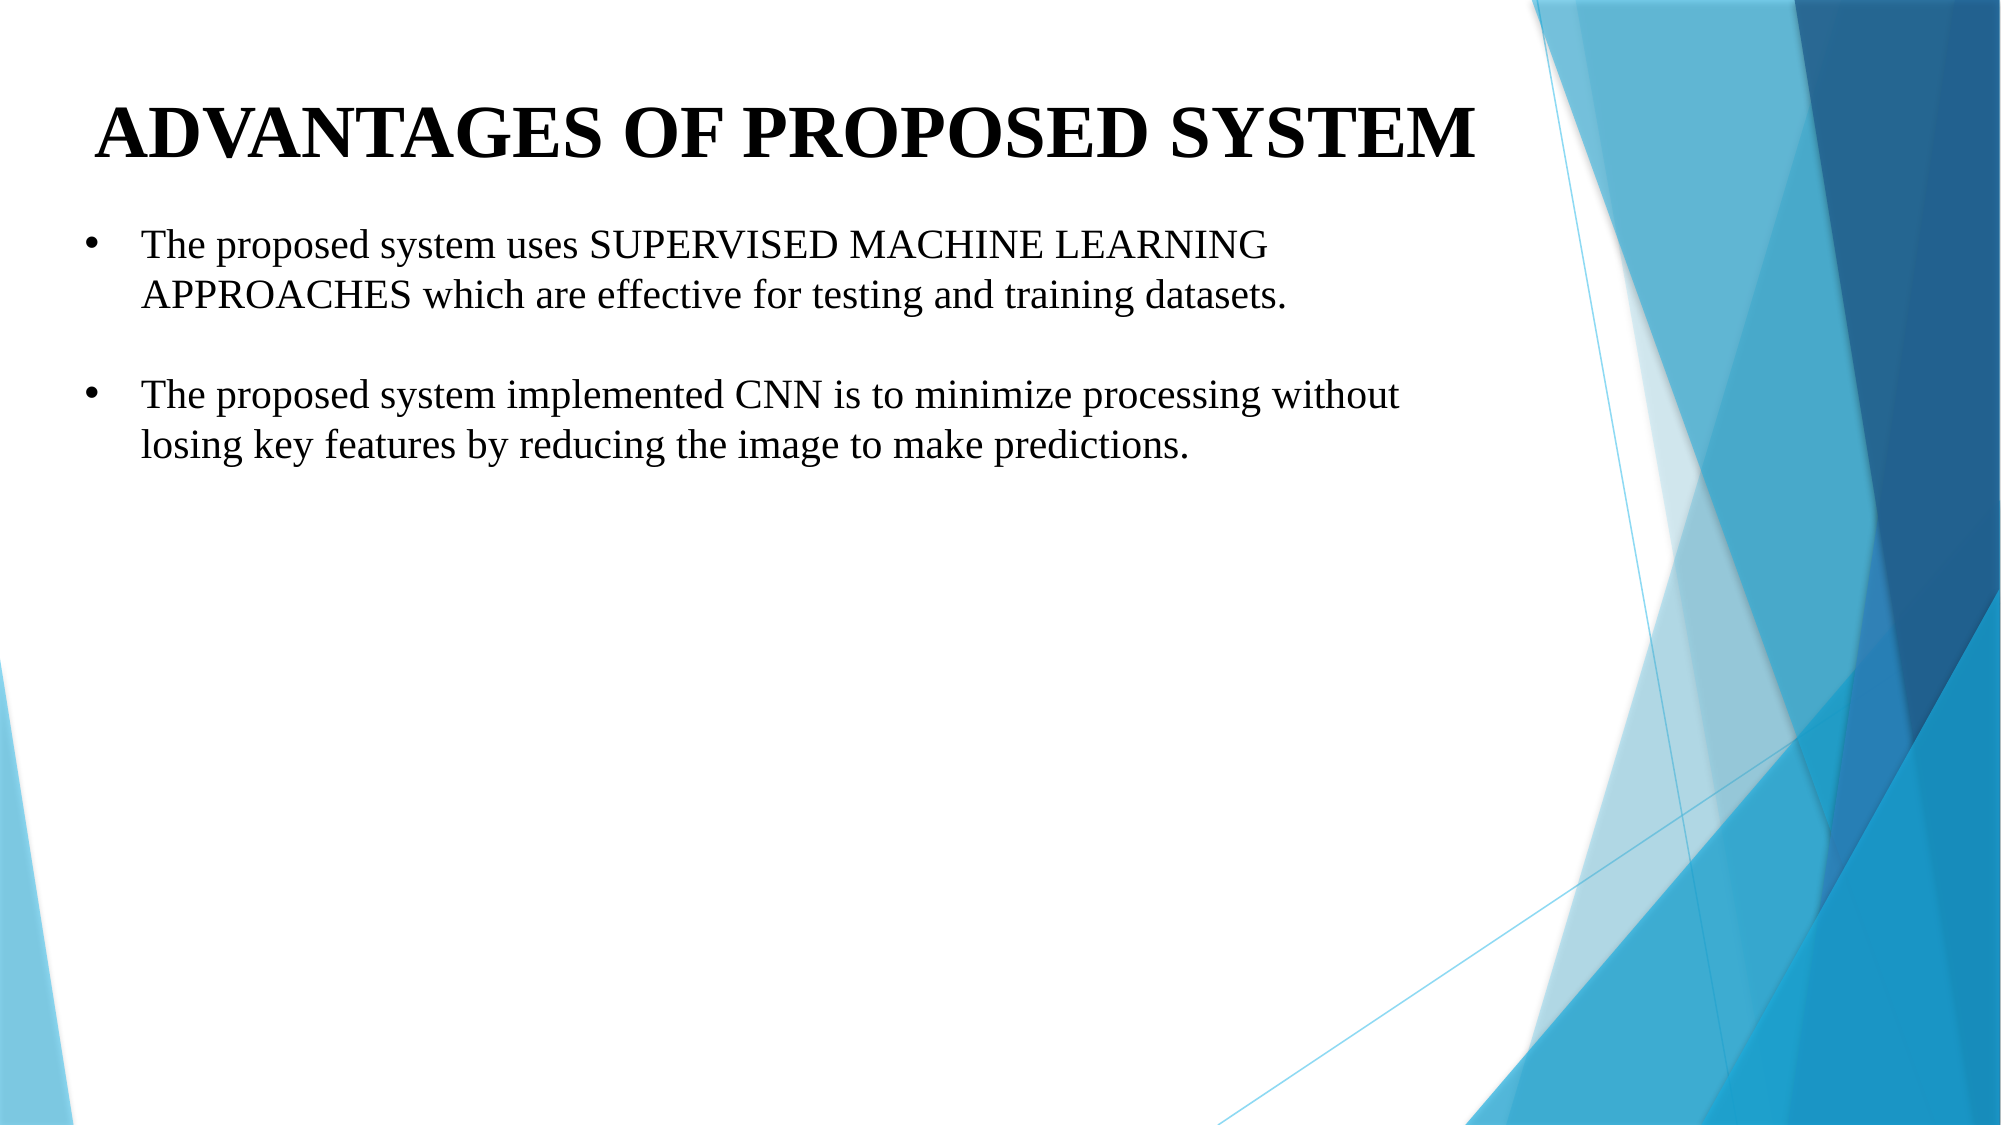

ADVANTAGES OF PROPOSED SYSTEM

The proposed system uses SUPERVISED MACHINE LEARNING APPROACHES which are effective for testing and training datasets.

The proposed system implemented CNN is to minimize processing without losing key features by reducing the image to make predictions.